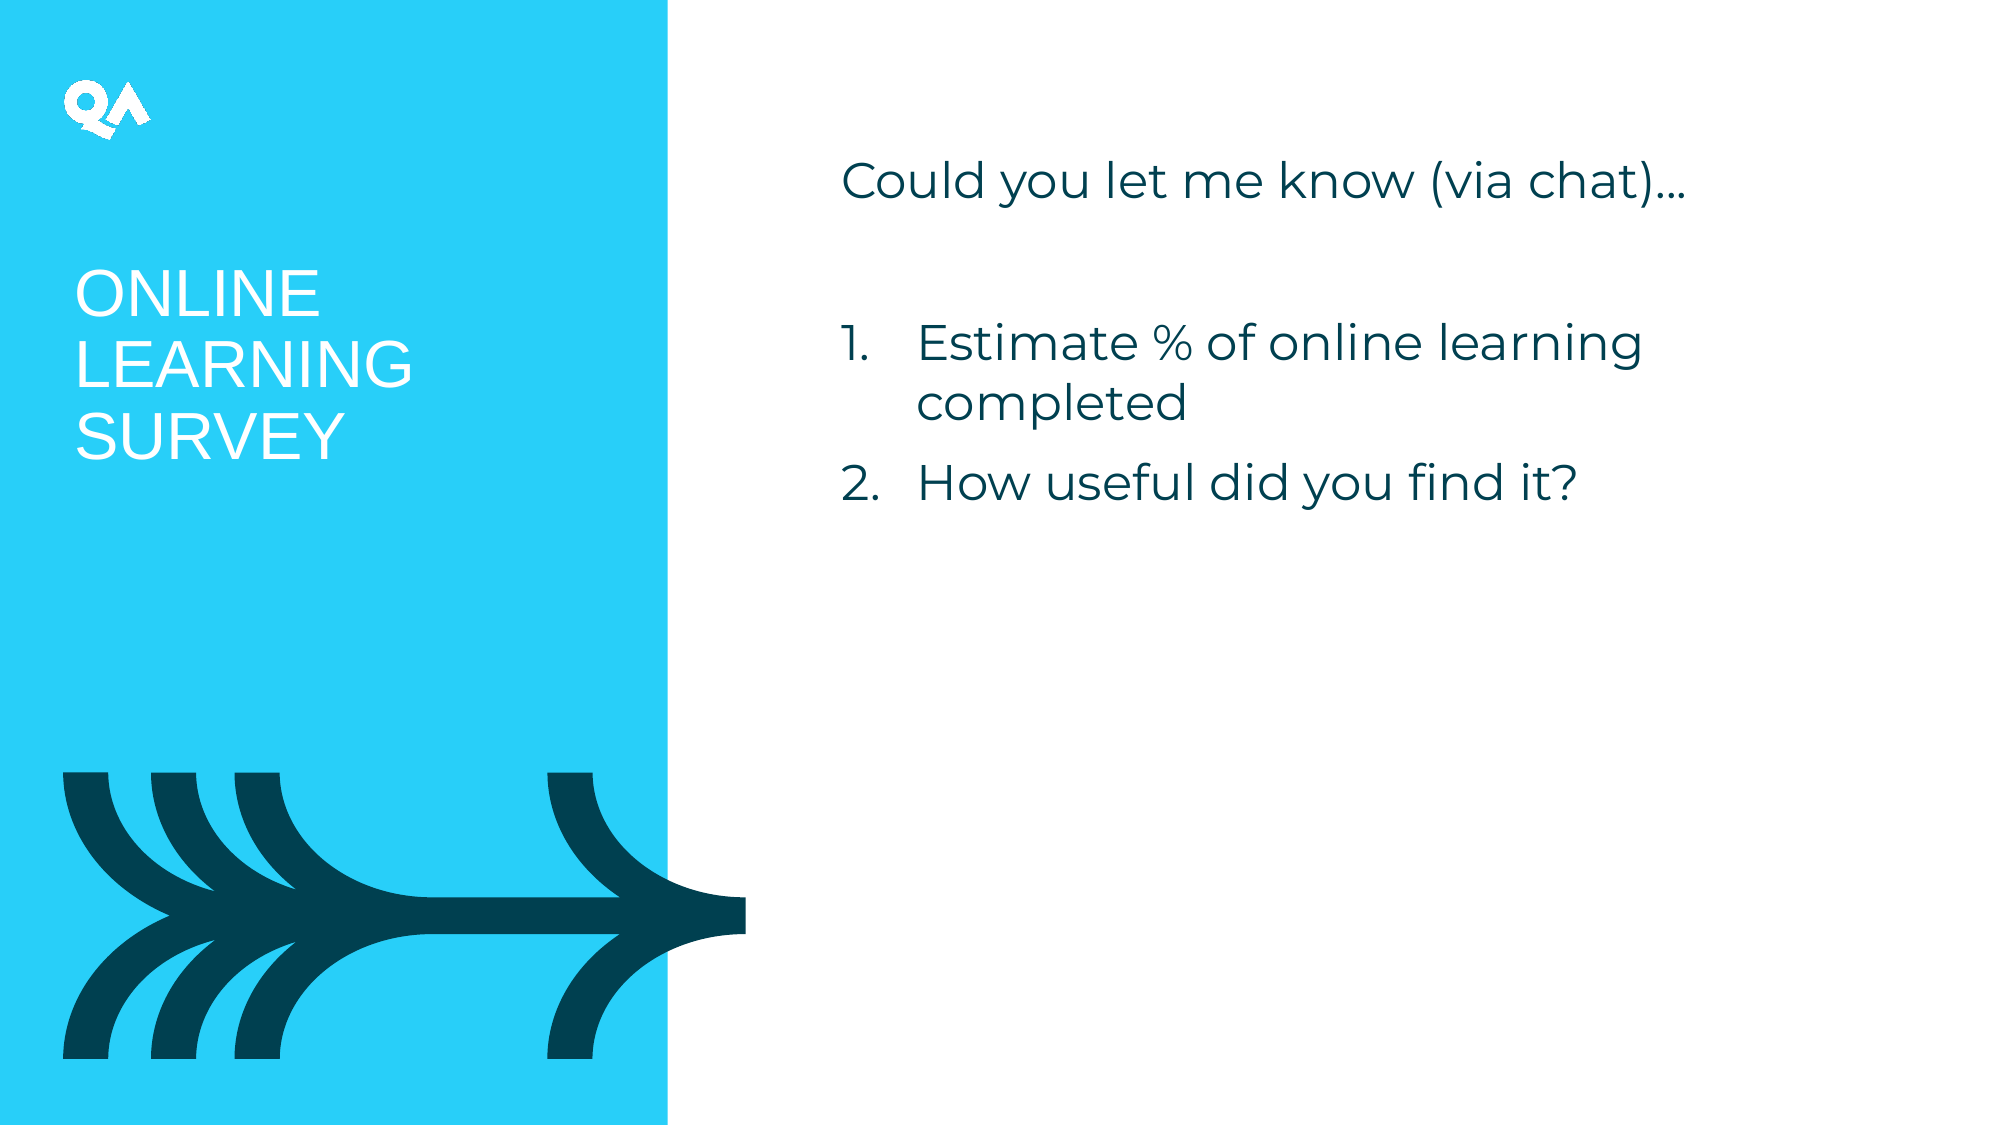

# Online Learning Survey

Could you let me know (via chat)...

Estimate % of online learning completed
How useful did you find it?